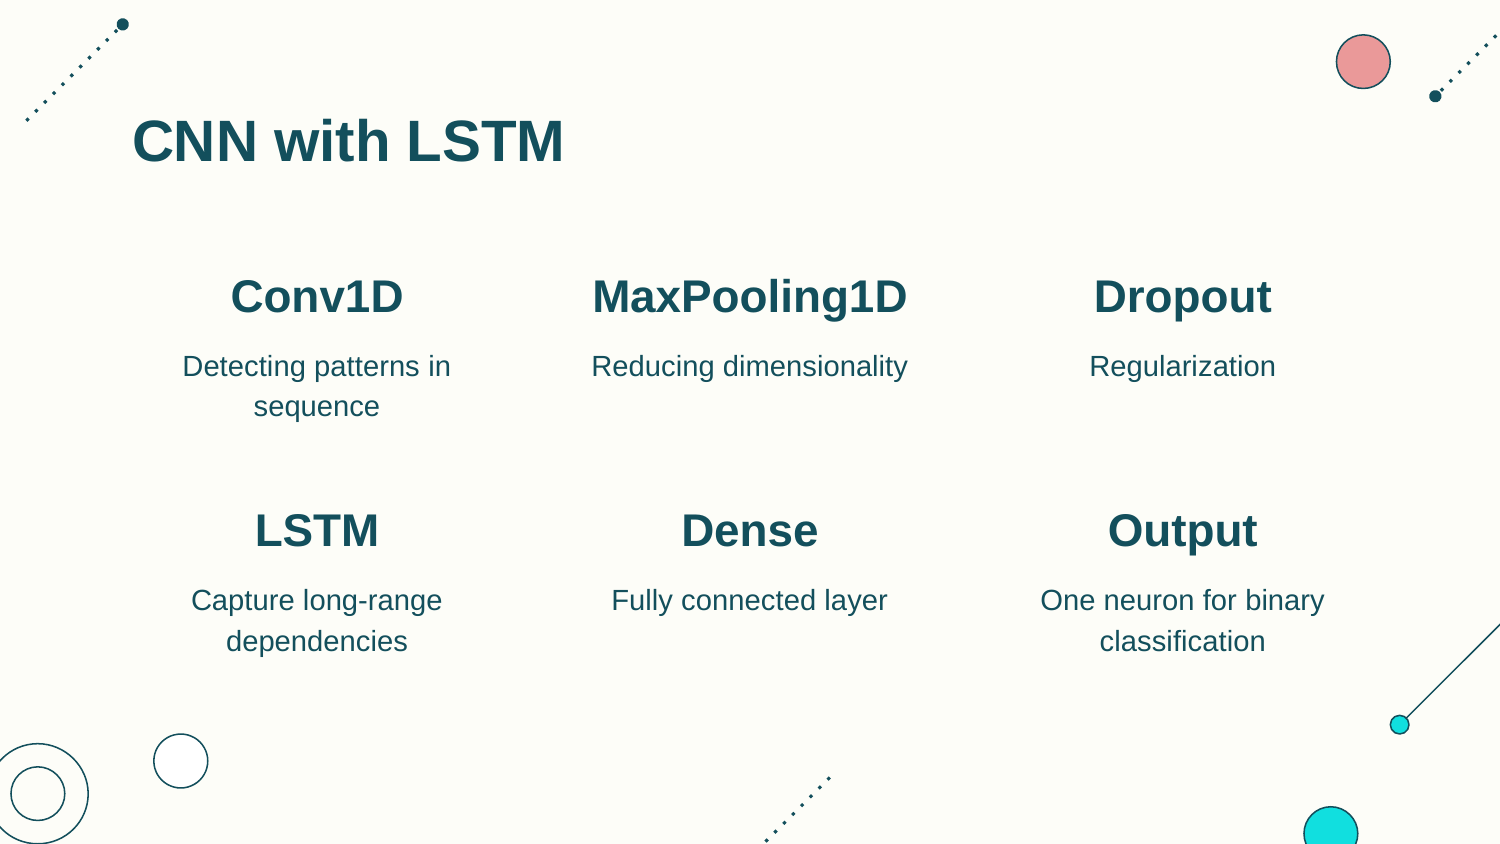

# CNN with LSTM
Conv1D
MaxPooling1D
Dropout
Detecting patterns in sequence
Reducing dimensionality
Regularization
Output
LSTM
Dense
One neuron for binary classification
Capture long-range dependencies
Fully connected layer